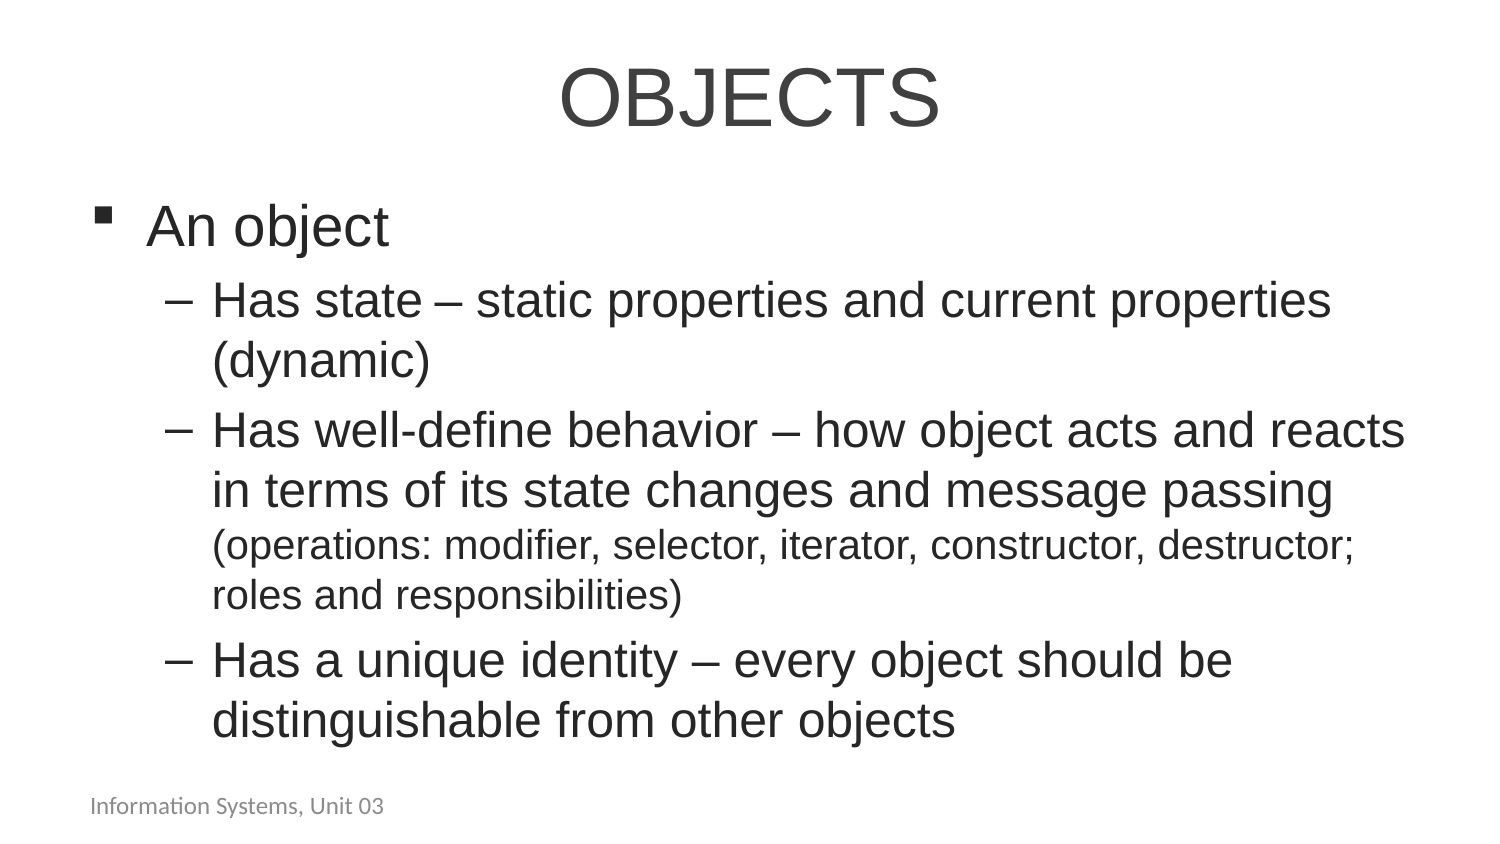

# objects
An object
Has state – static properties and current properties (dynamic)
Has well-define behavior – how object acts and reacts in terms of its state changes and message passing (operations: modifier, selector, iterator, constructor, destructor; roles and responsibilities)
Has a unique identity – every object should be distinguishable from other objects
Information Systems, Unit 03
11